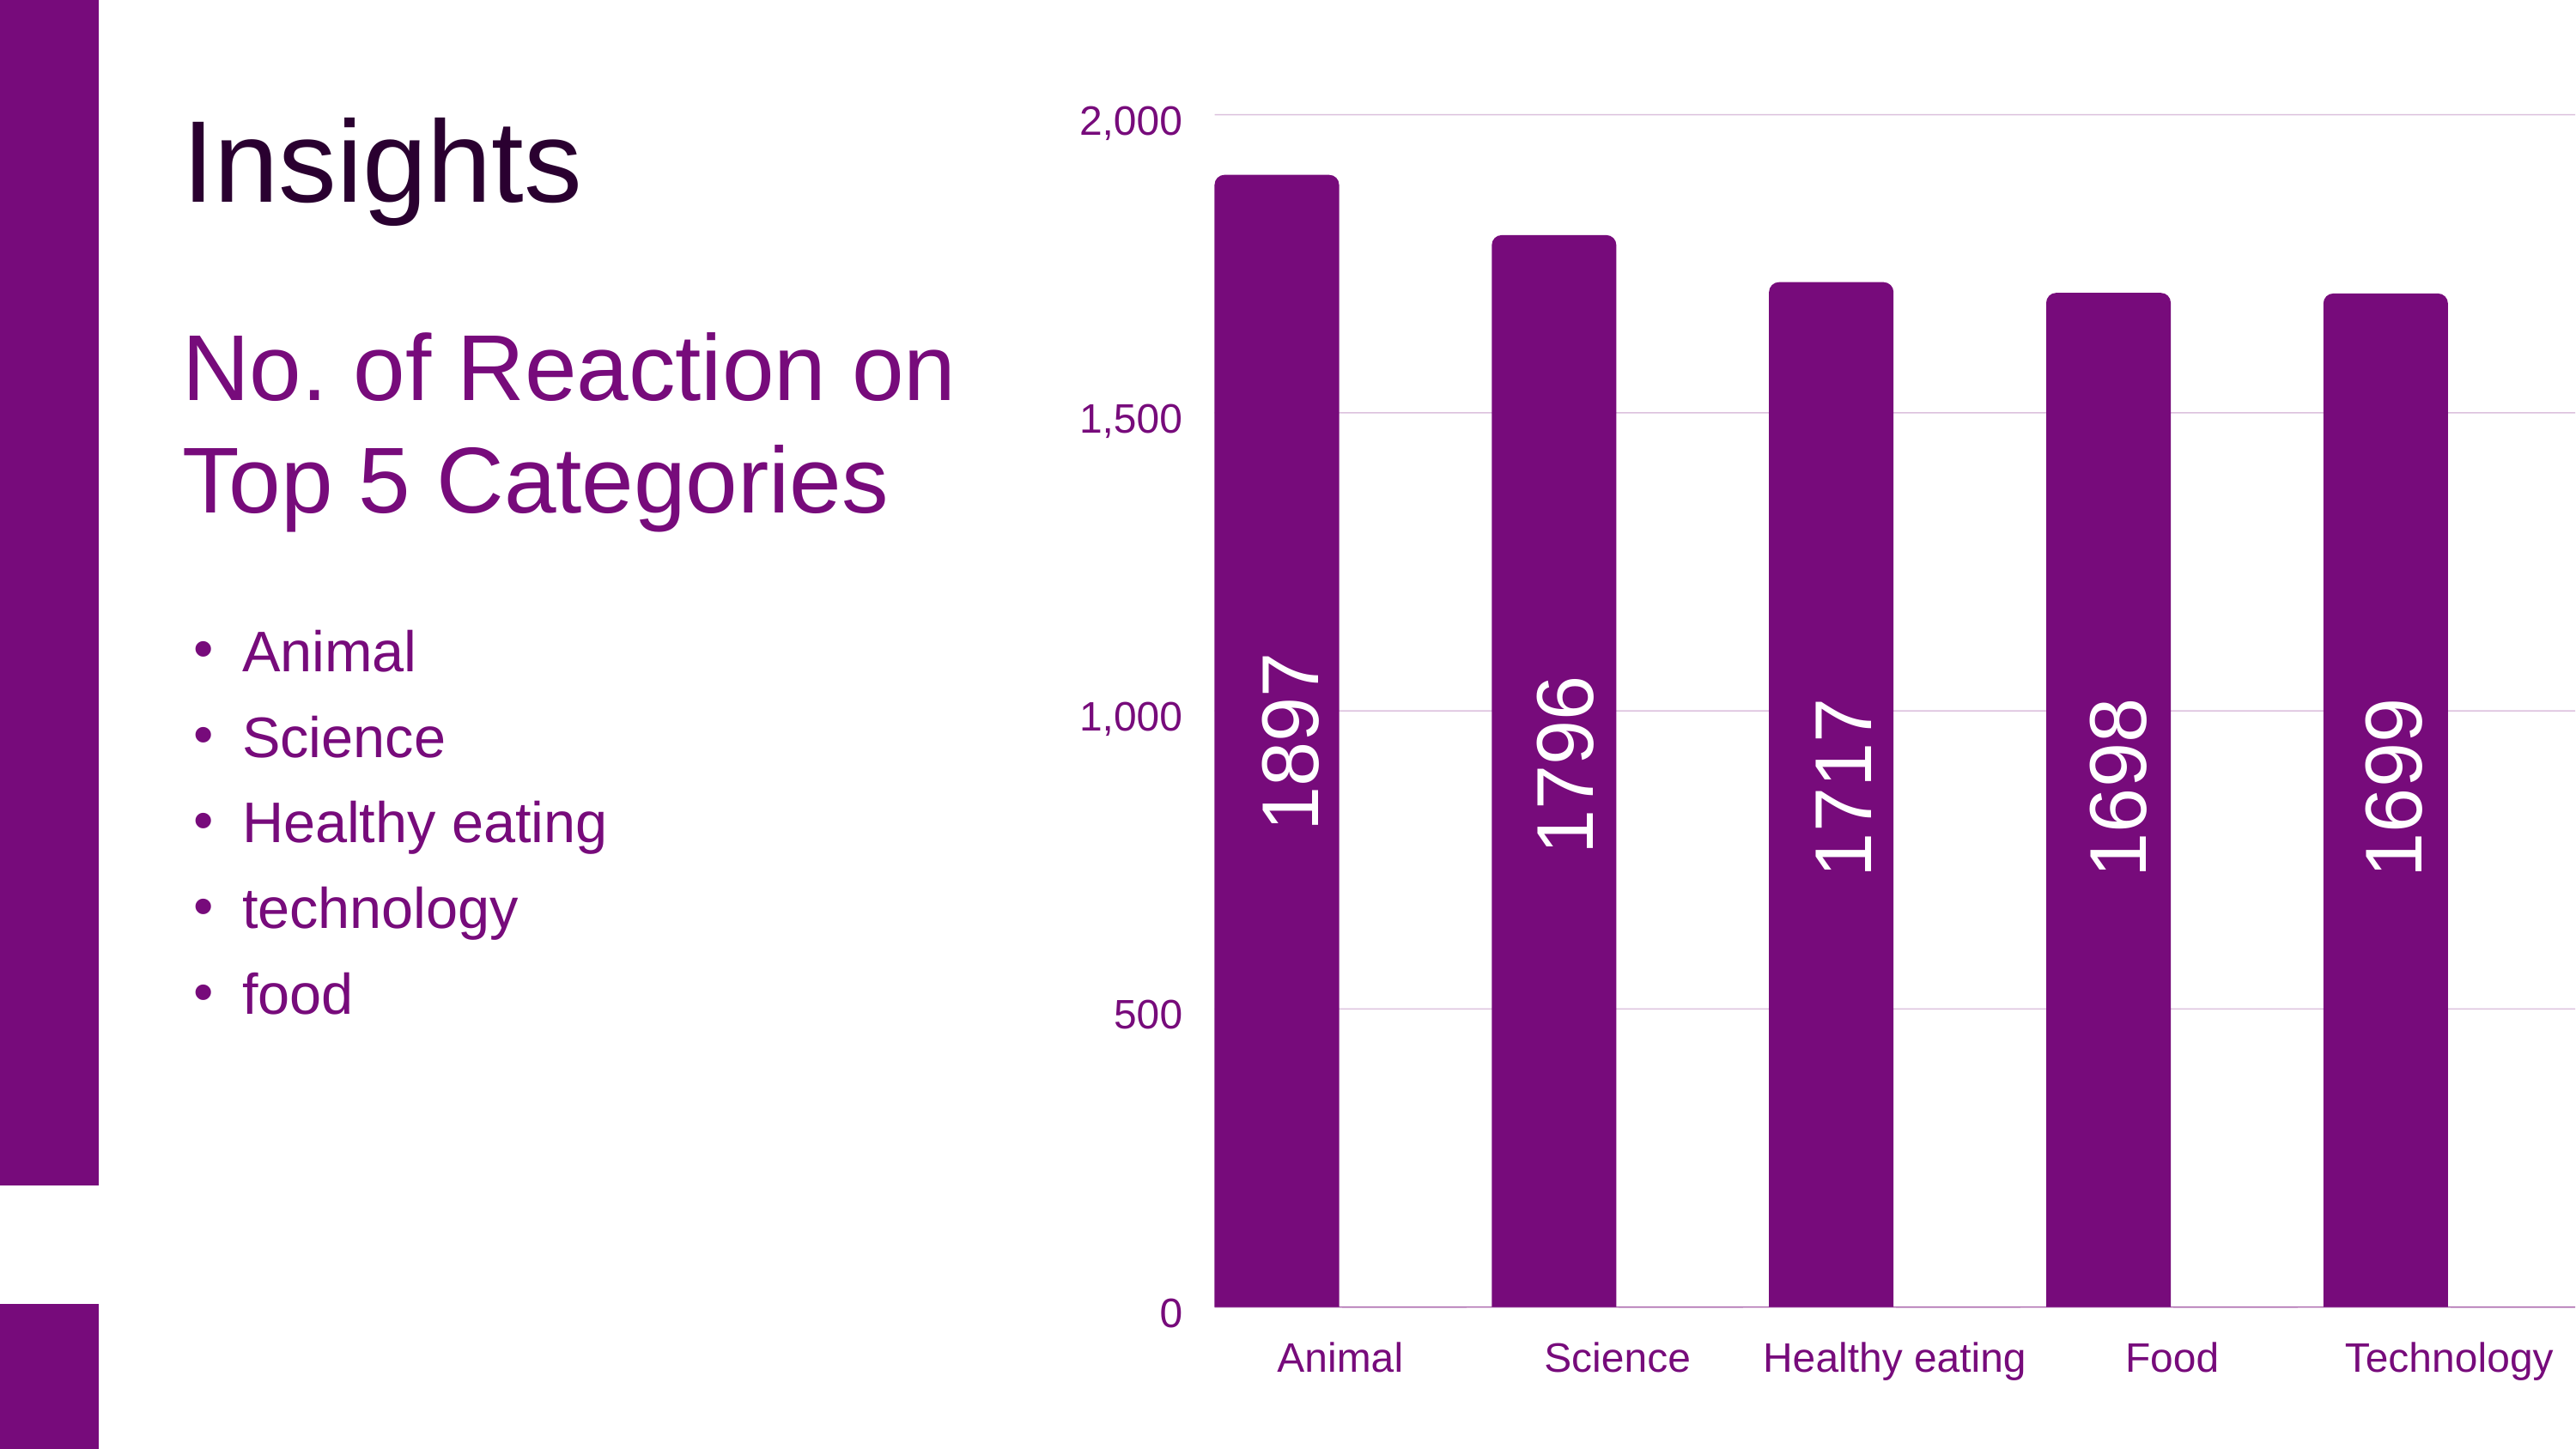

Insights
2,000

1,500
1,000
500
0
Animal
Science
Healthy eating
Food
Technology
No. of Reaction on Top 5 Categories
Animal
Science
Healthy eating
technology
food
1897
1796
1717
1698
1699